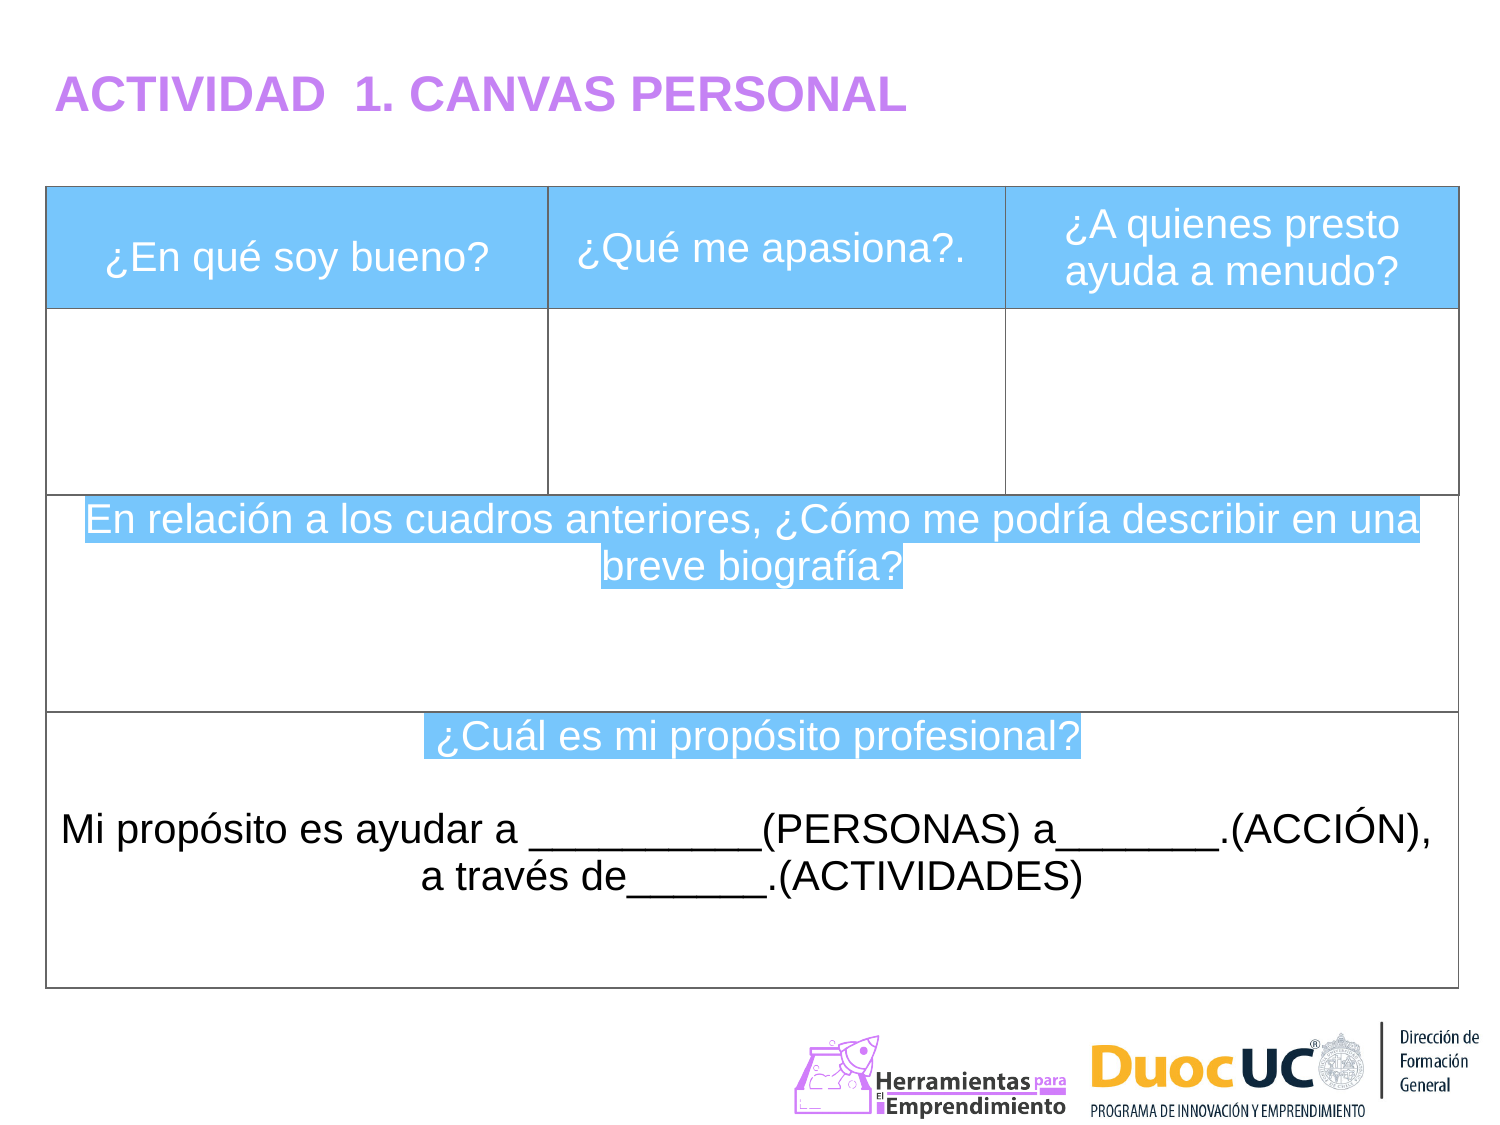

ACTIVIDAD  1. CANVAS PERSONAL
| ¿En qué soy bueno? | ¿Qué me apasiona?. | ¿A quienes presto ayuda a menudo? |
| --- | --- | --- |
|  |  |  |
| En relación a los cuadros anteriores, ¿Cómo me podría describir en una breve biografía? |  |  |
| ¿Cuál es mi propósito profesional? Mi propósito es ayudar a \_\_\_\_\_\_\_\_\_\_(PERSONAS) a\_\_\_\_\_\_\_.(ACCIÓN), a través de\_\_\_\_\_\_.(ACTIVIDADES) |  |  |